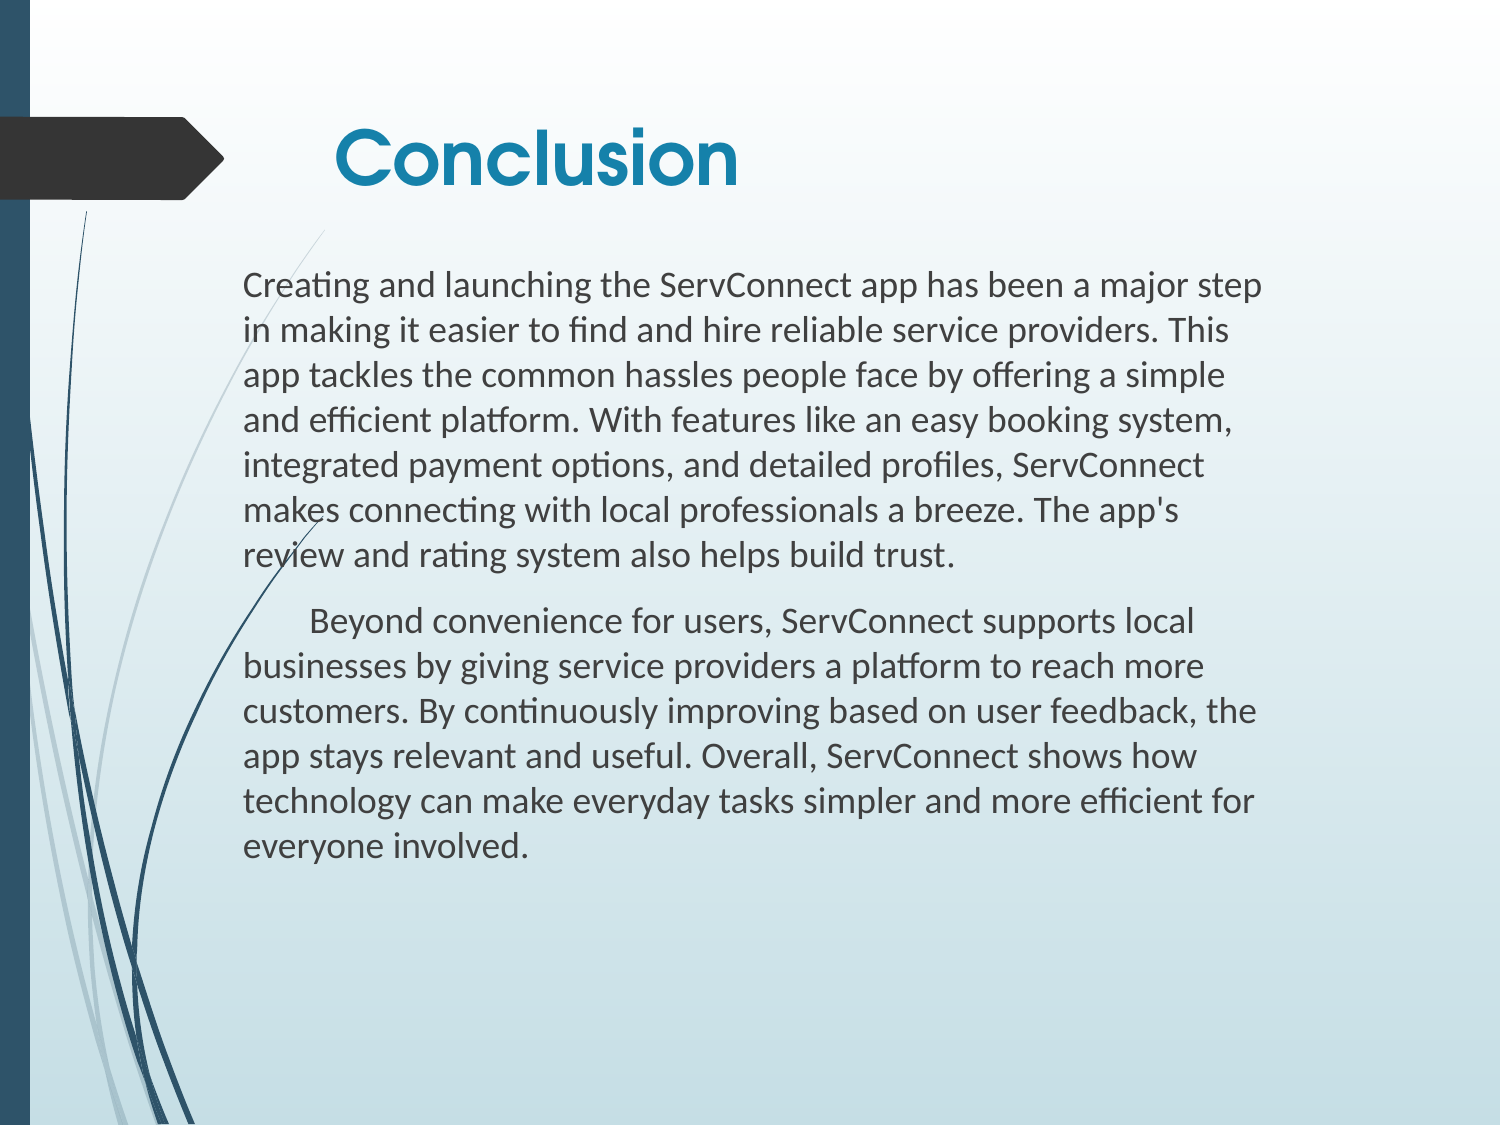

# Conclusion
Creating and launching the ServConnect app has been a major step in making it easier to find and hire reliable service providers. This app tackles the common hassles people face by offering a simple and efficient platform. With features like an easy booking system, integrated payment options, and detailed profiles, ServConnect makes connecting with local professionals a breeze. The app's review and rating system also helps build trust.
       Beyond convenience for users, ServConnect supports local businesses by giving service providers a platform to reach more customers. By continuously improving based on user feedback, the app stays relevant and useful. Overall, ServConnect shows how technology can make everyday tasks simpler and more efficient for everyone involved.